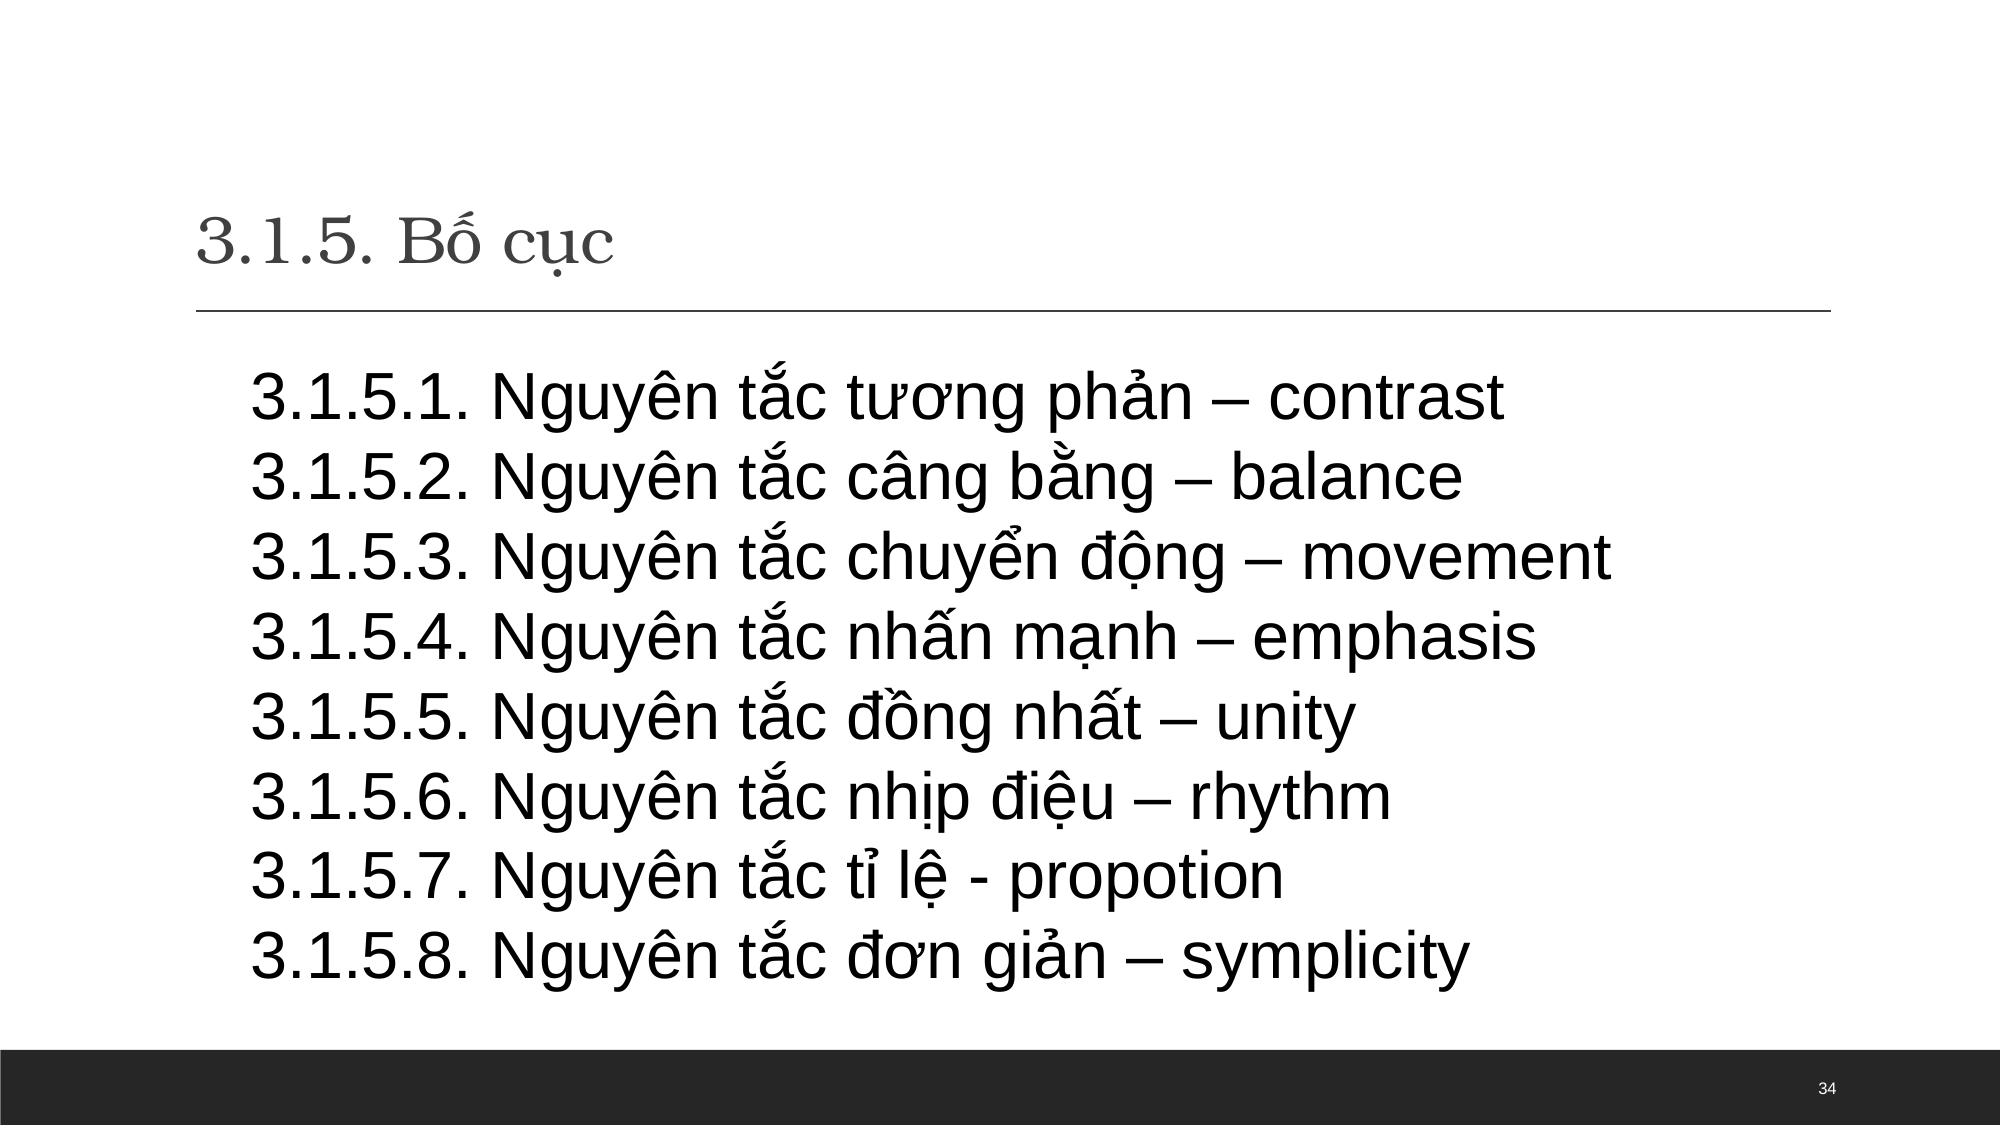

3.1.5. Bố cục
3.1.5.1. Nguyên tắc tương phản – contrast
3.1.5.2. Nguyên tắc câng bằng – balance
3.1.5.3. Nguyên tắc chuyển động – movement
3.1.5.4. Nguyên tắc nhấn mạnh – emphasis
3.1.5.5. Nguyên tắc đồng nhất – unity
3.1.5.6. Nguyên tắc nhịp điệu – rhythm
3.1.5.7. Nguyên tắc tỉ lệ - propotion
3.1.5.8. Nguyên tắc đơn giản – symplicity

34